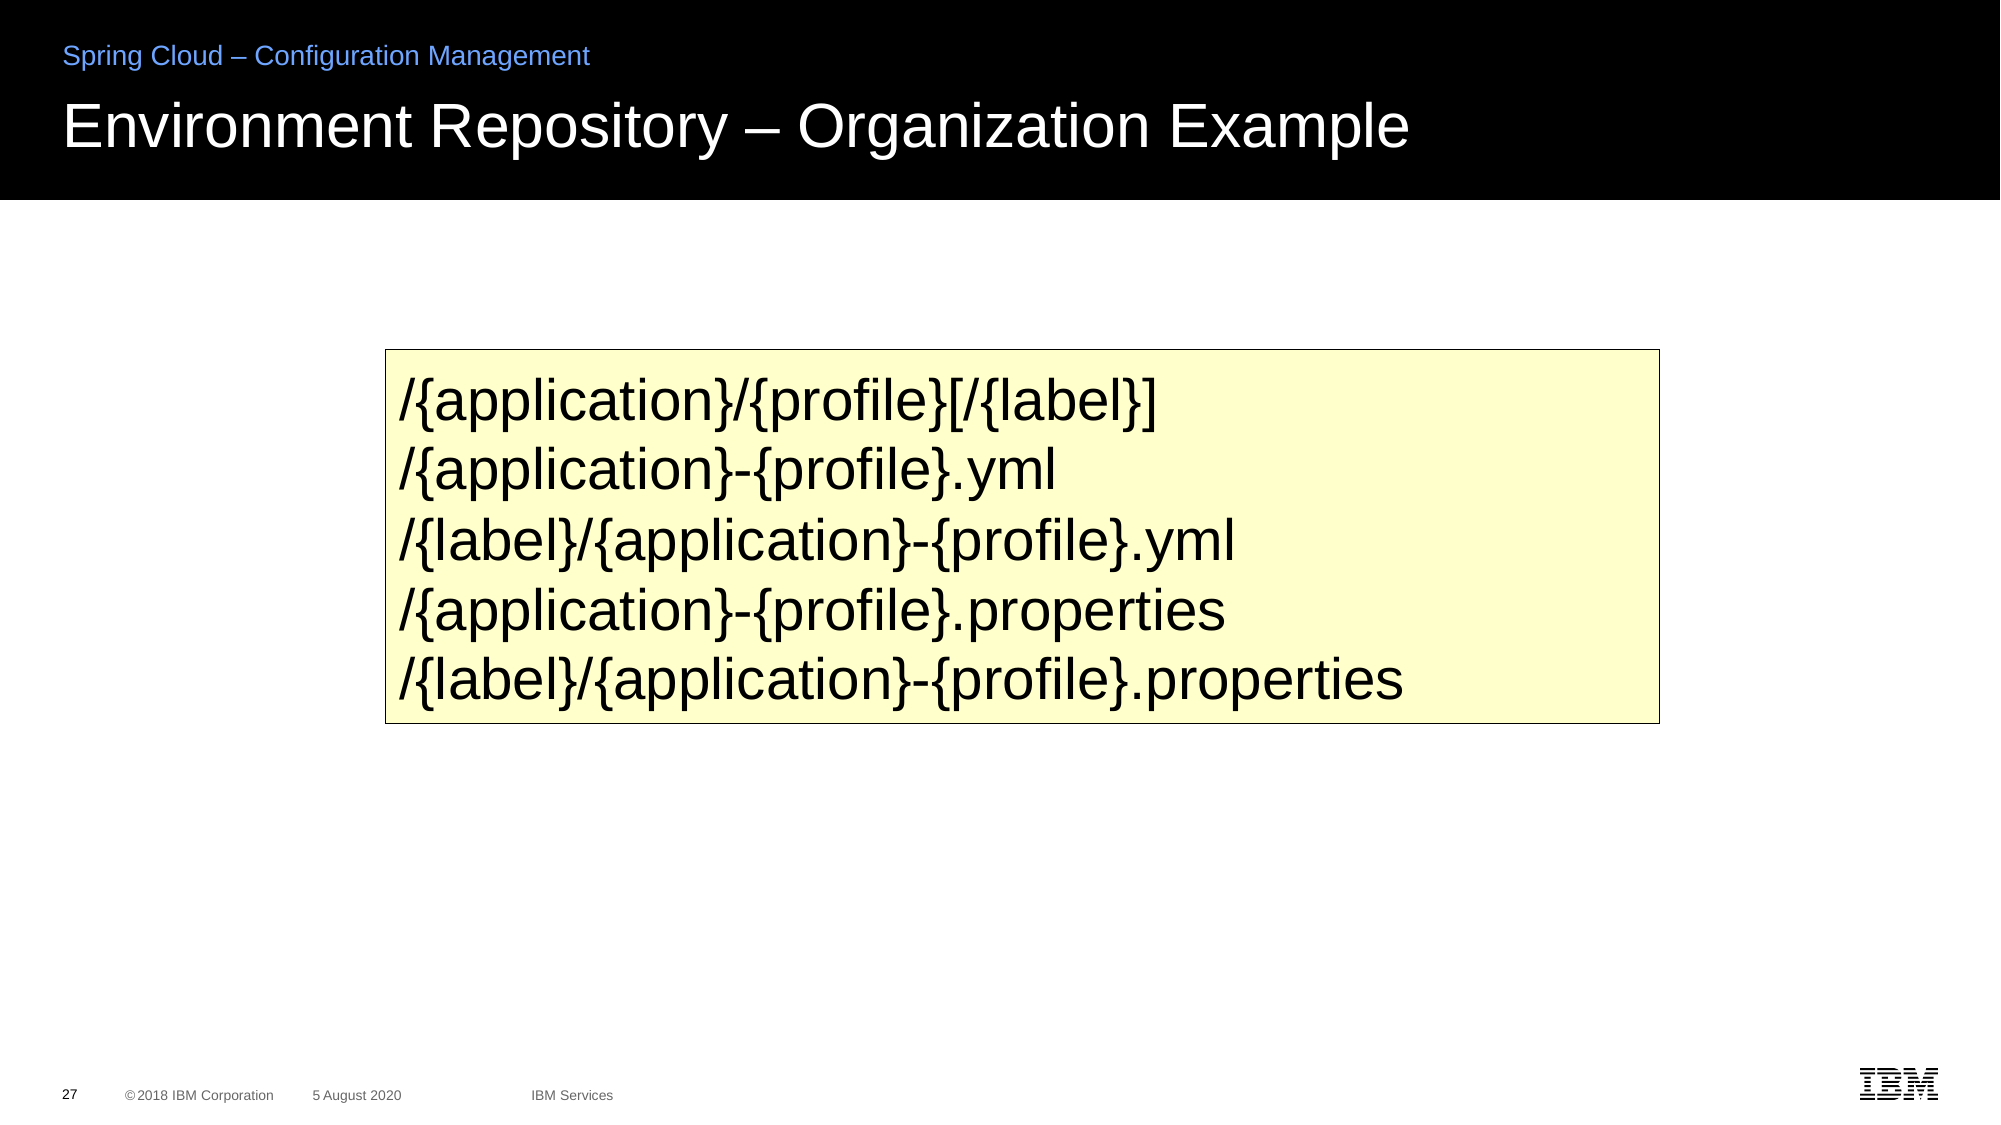

Spring Cloud – Configuration Management
# Environment Repository – Organization Example
/{application}/{profile}[/{label}]
/{application}-{profile}.yml
/{label}/{application}-{profile}.yml
/{application}-{profile}.properties
/{label}/{application}-{profile}.properties